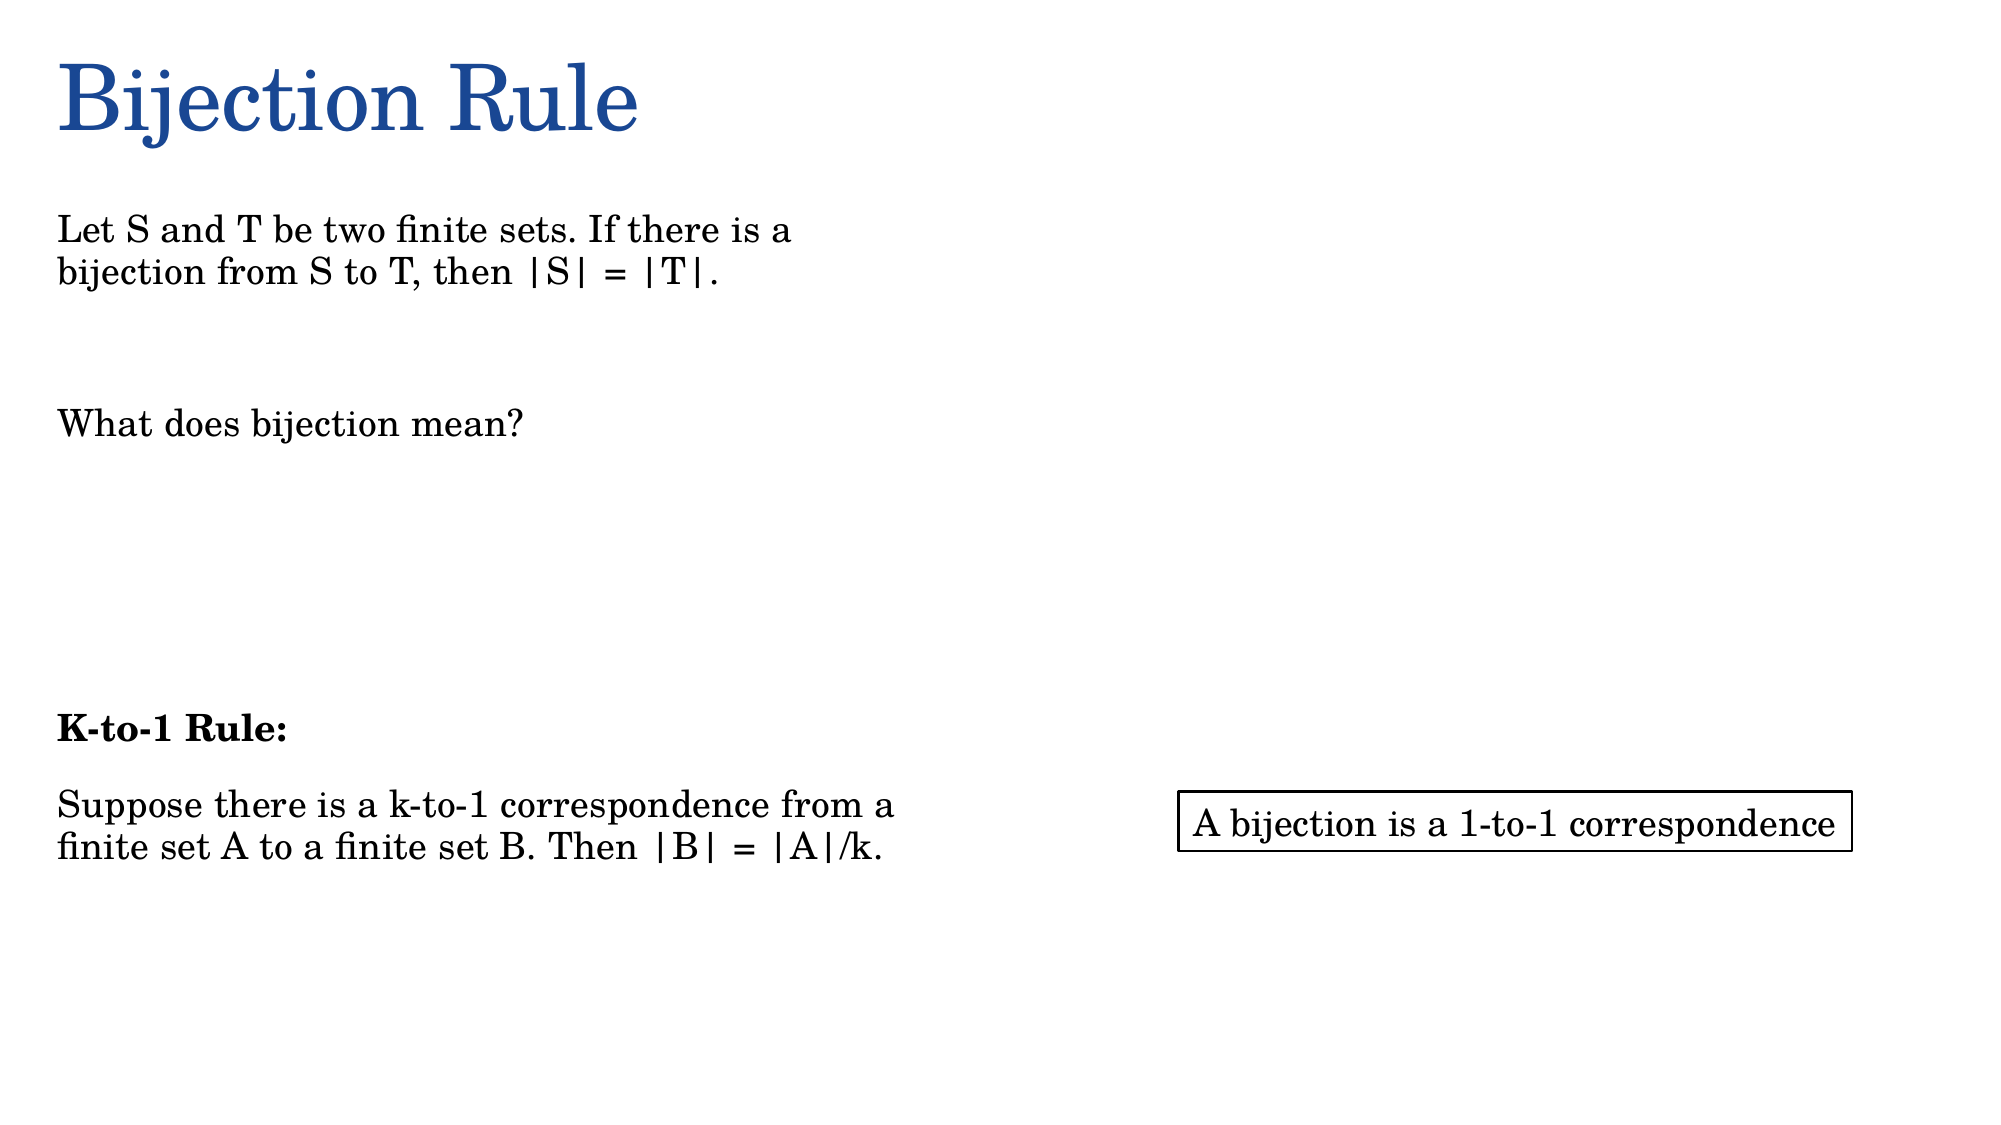

# Bijection Rule
Let S and T be two finite sets. If there is a bijection from S to T, then |S| = |T|.

What does bijection mean?

K-to-1 Rule:
Suppose there is a k-to-1 correspondence from a finite set A to a finite set B. Then |B| = |A|/k.

A bijection is a 1-to-1 correspondence